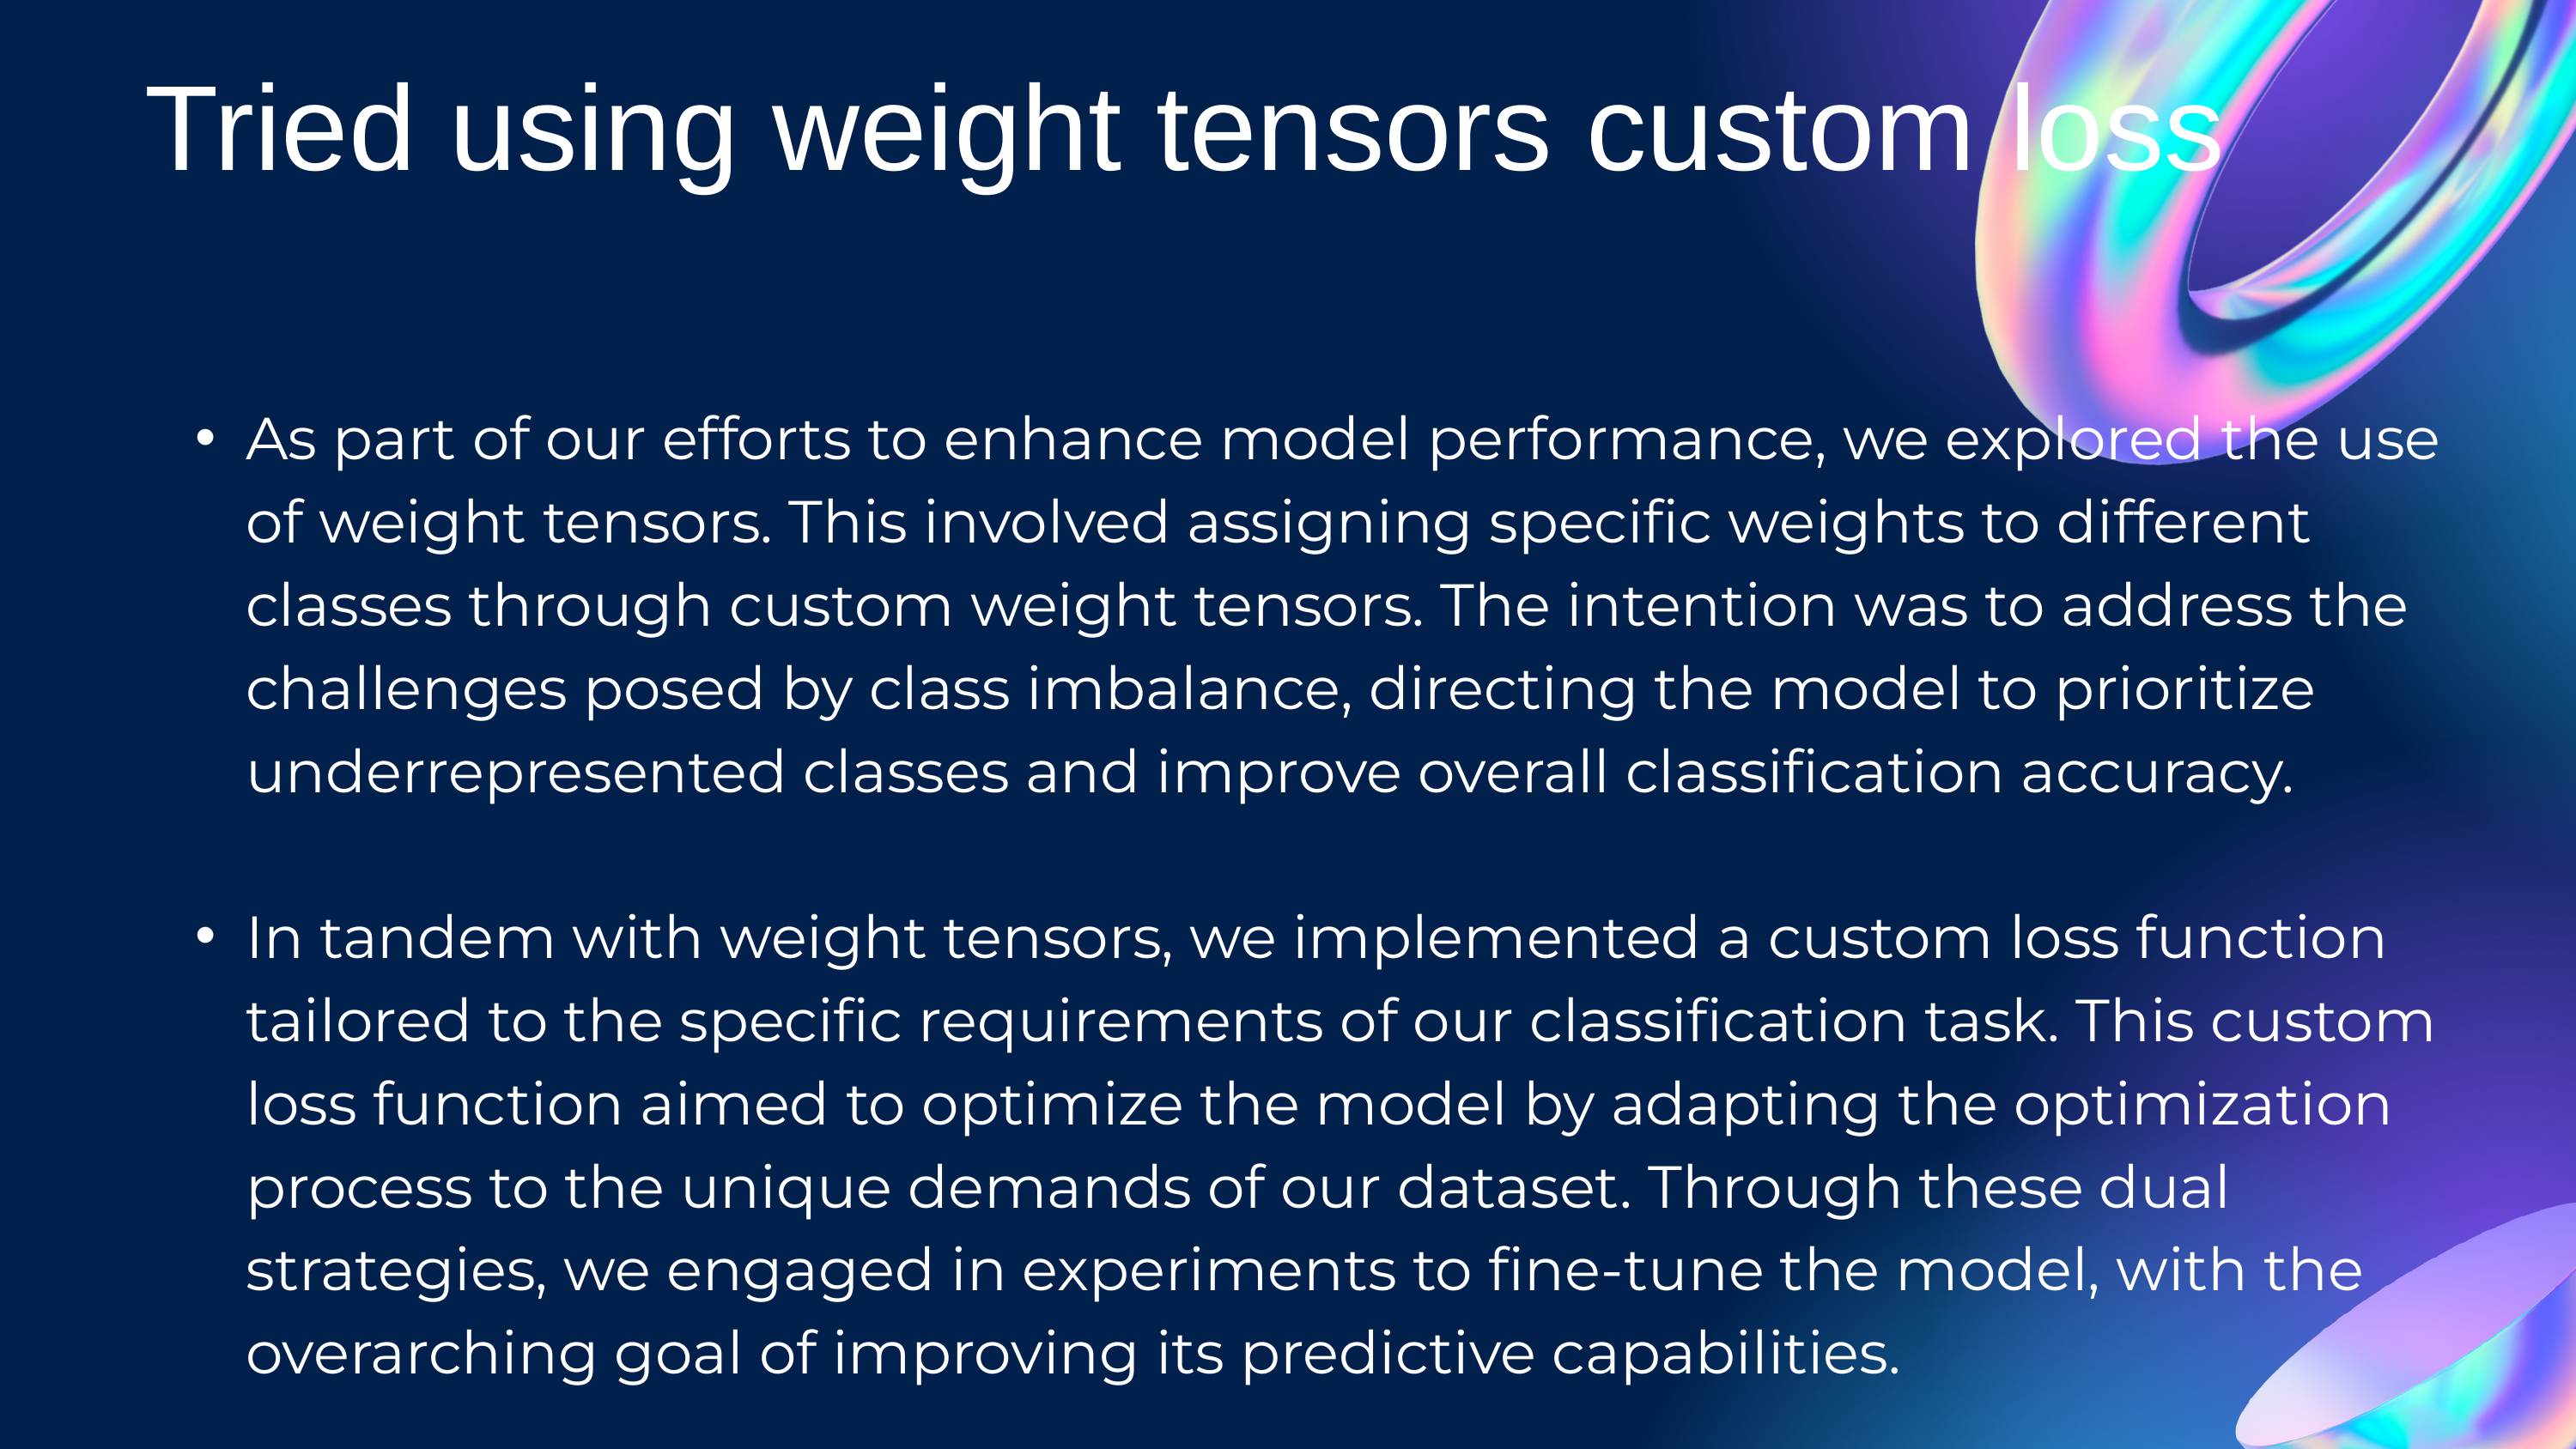

Tried using weight tensors custom loss
As part of our efforts to enhance model performance, we explored the use of weight tensors. This involved assigning specific weights to different classes through custom weight tensors. The intention was to address the challenges posed by class imbalance, directing the model to prioritize underrepresented classes and improve overall classification accuracy.

In tandem with weight tensors, we implemented a custom loss function tailored to the specific requirements of our classification task. This custom loss function aimed to optimize the model by adapting the optimization process to the unique demands of our dataset. Through these dual strategies, we engaged in experiments to fine-tune the model, with the overarching goal of improving its predictive capabilities.